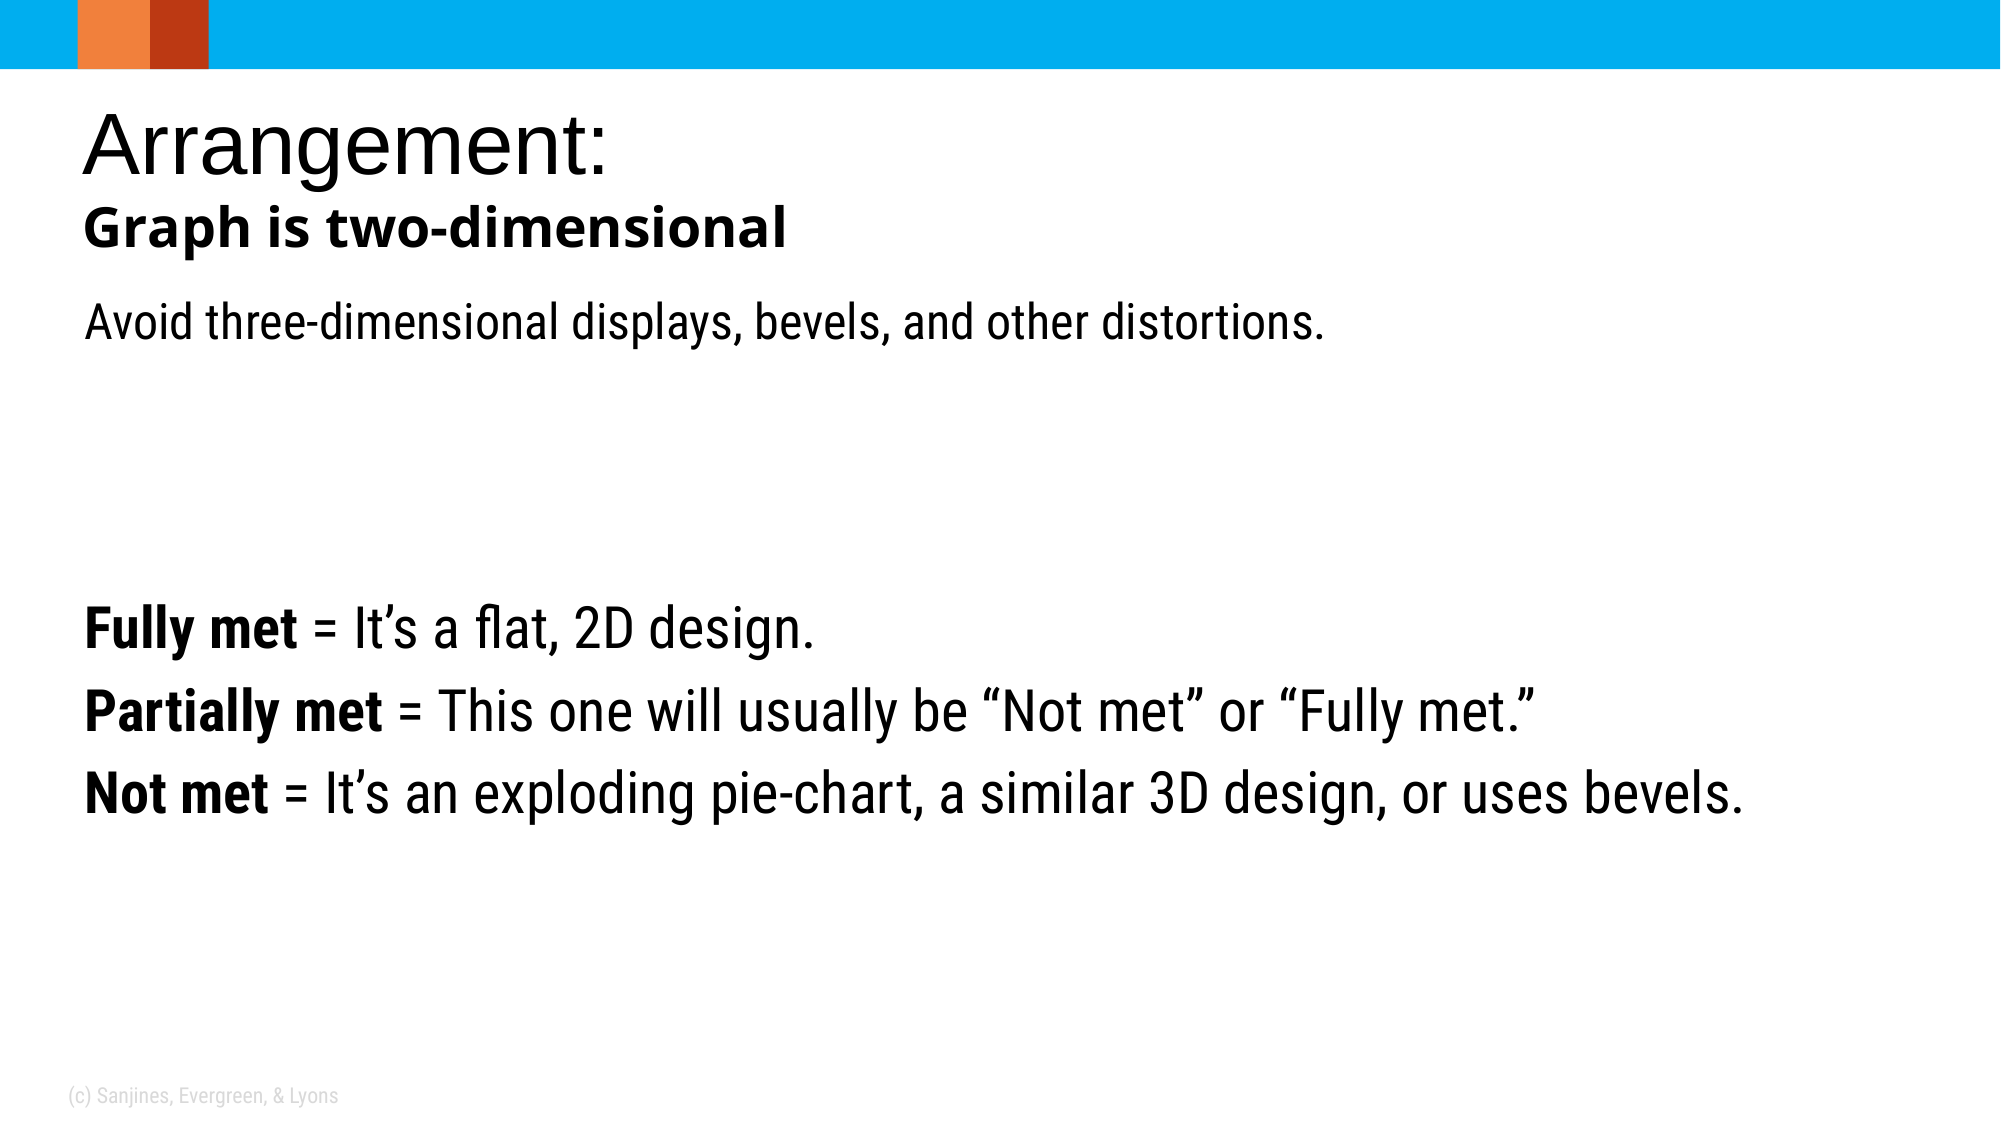

Arrangement:
Graph is two-dimensional
Avoid three-dimensional displays, bevels, and other distortions.
Fully met = It’s a flat, 2D design.
Partially met = This one will usually be “Not met” or “Fully met.”
Not met = It’s an exploding pie-chart, a similar 3D design, or uses bevels.
(c) Sanjines, Evergreen, & Lyons